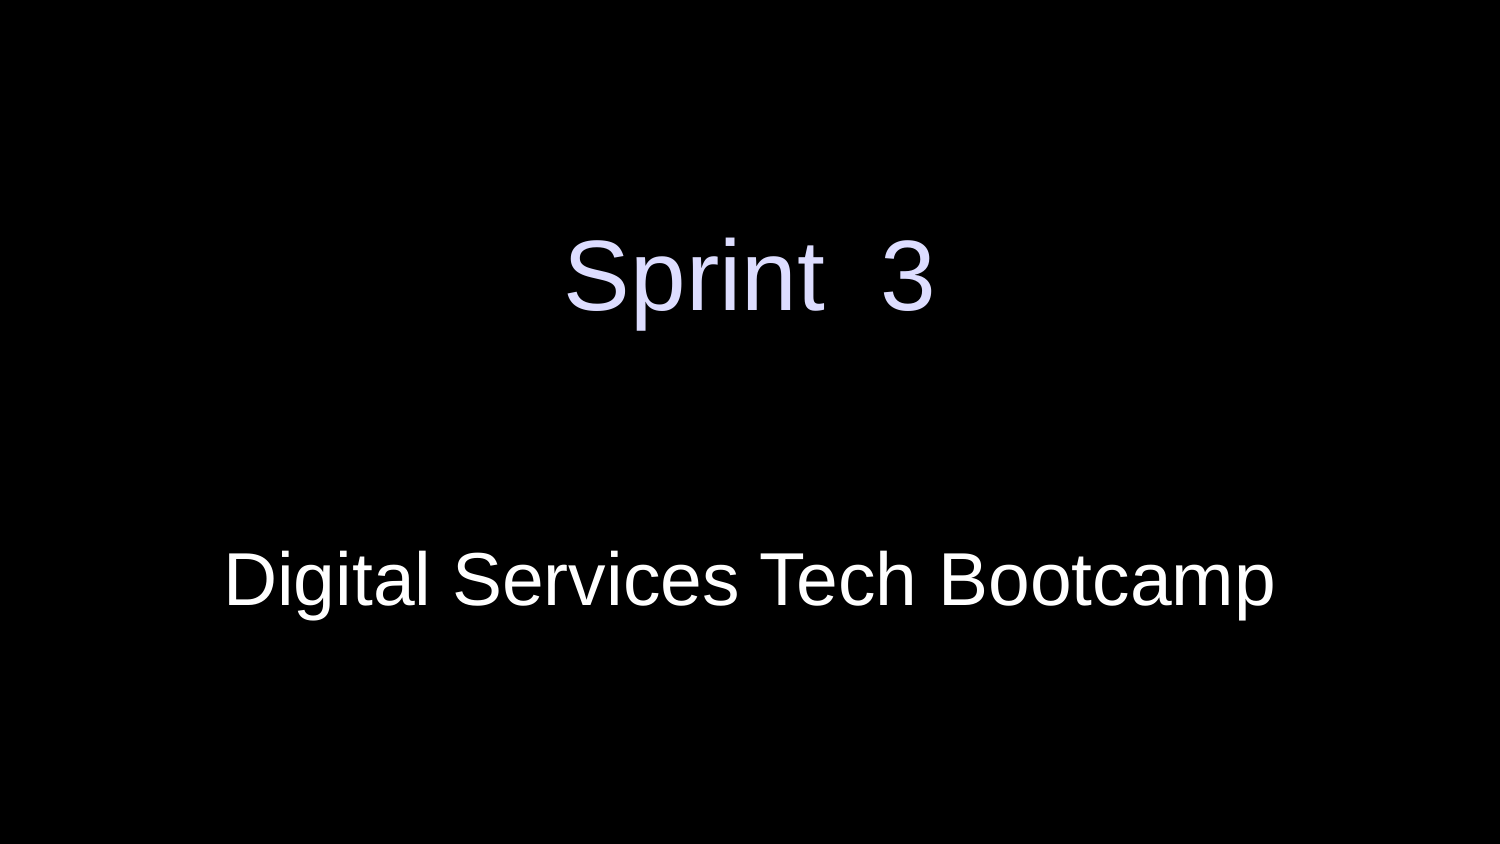

Sprint  3
# Digital Services Tech Bootcamp